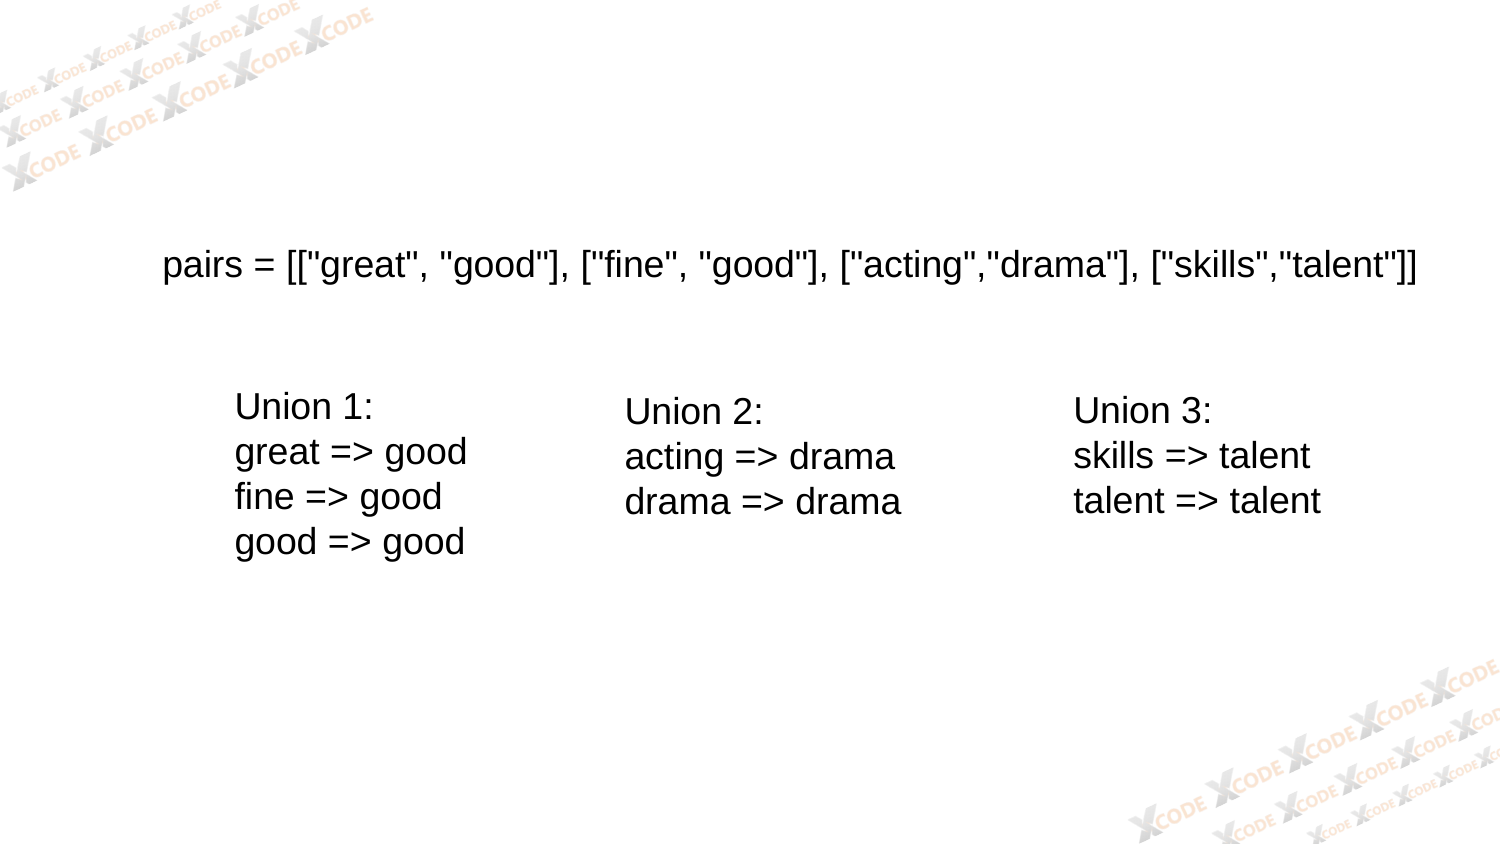

pairs = [["great", "good"], ["fine", "good"], ["acting","drama"], ["skills","talent"]]
Union 1:
great => good
fine => good
good => good
Union 3:
skills => talent
talent => talent
Union 2:
acting => drama
drama => drama